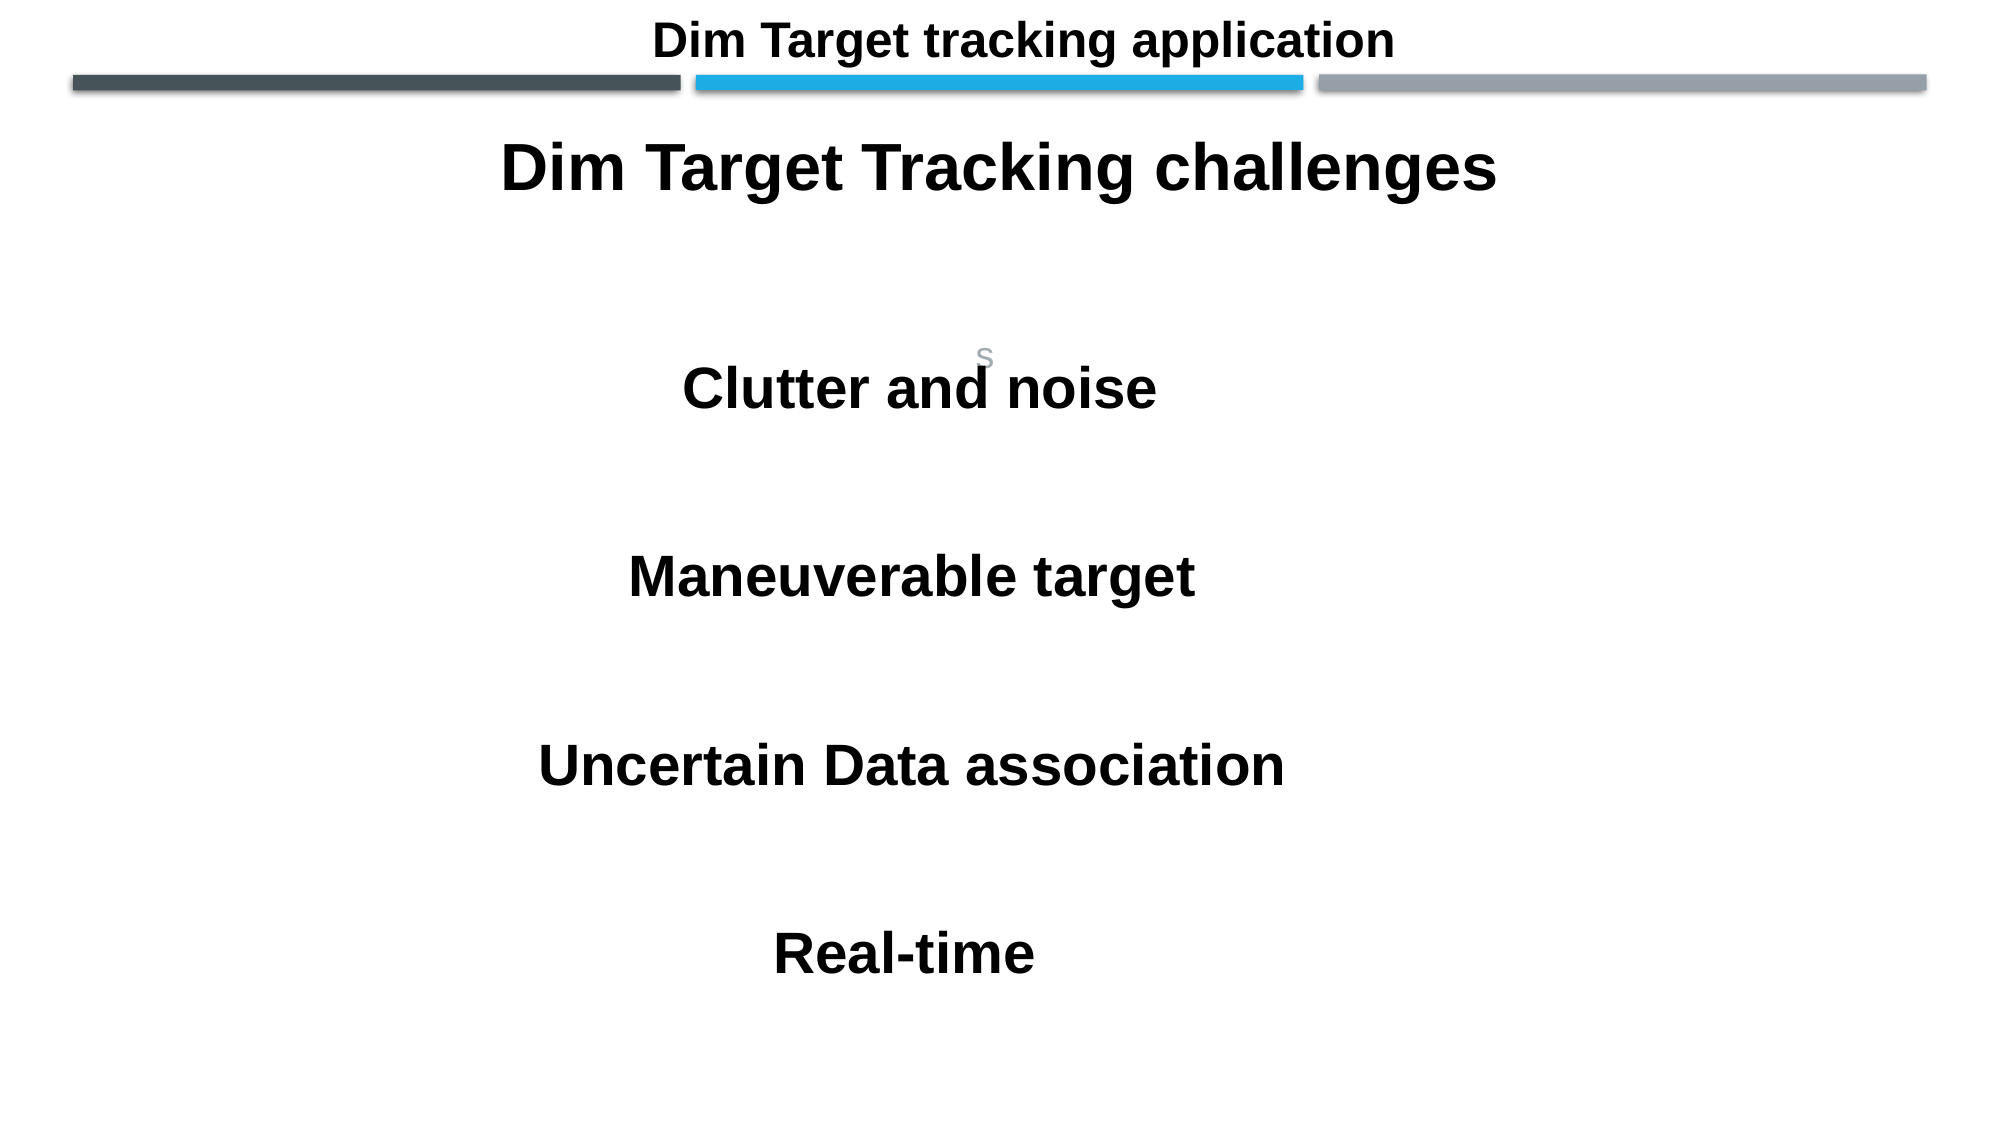

Dim Target tracking application
Dim Target Tracking challenges
s

Clutter and noise

Maneuverable target

Uncertain Data association

Real-time